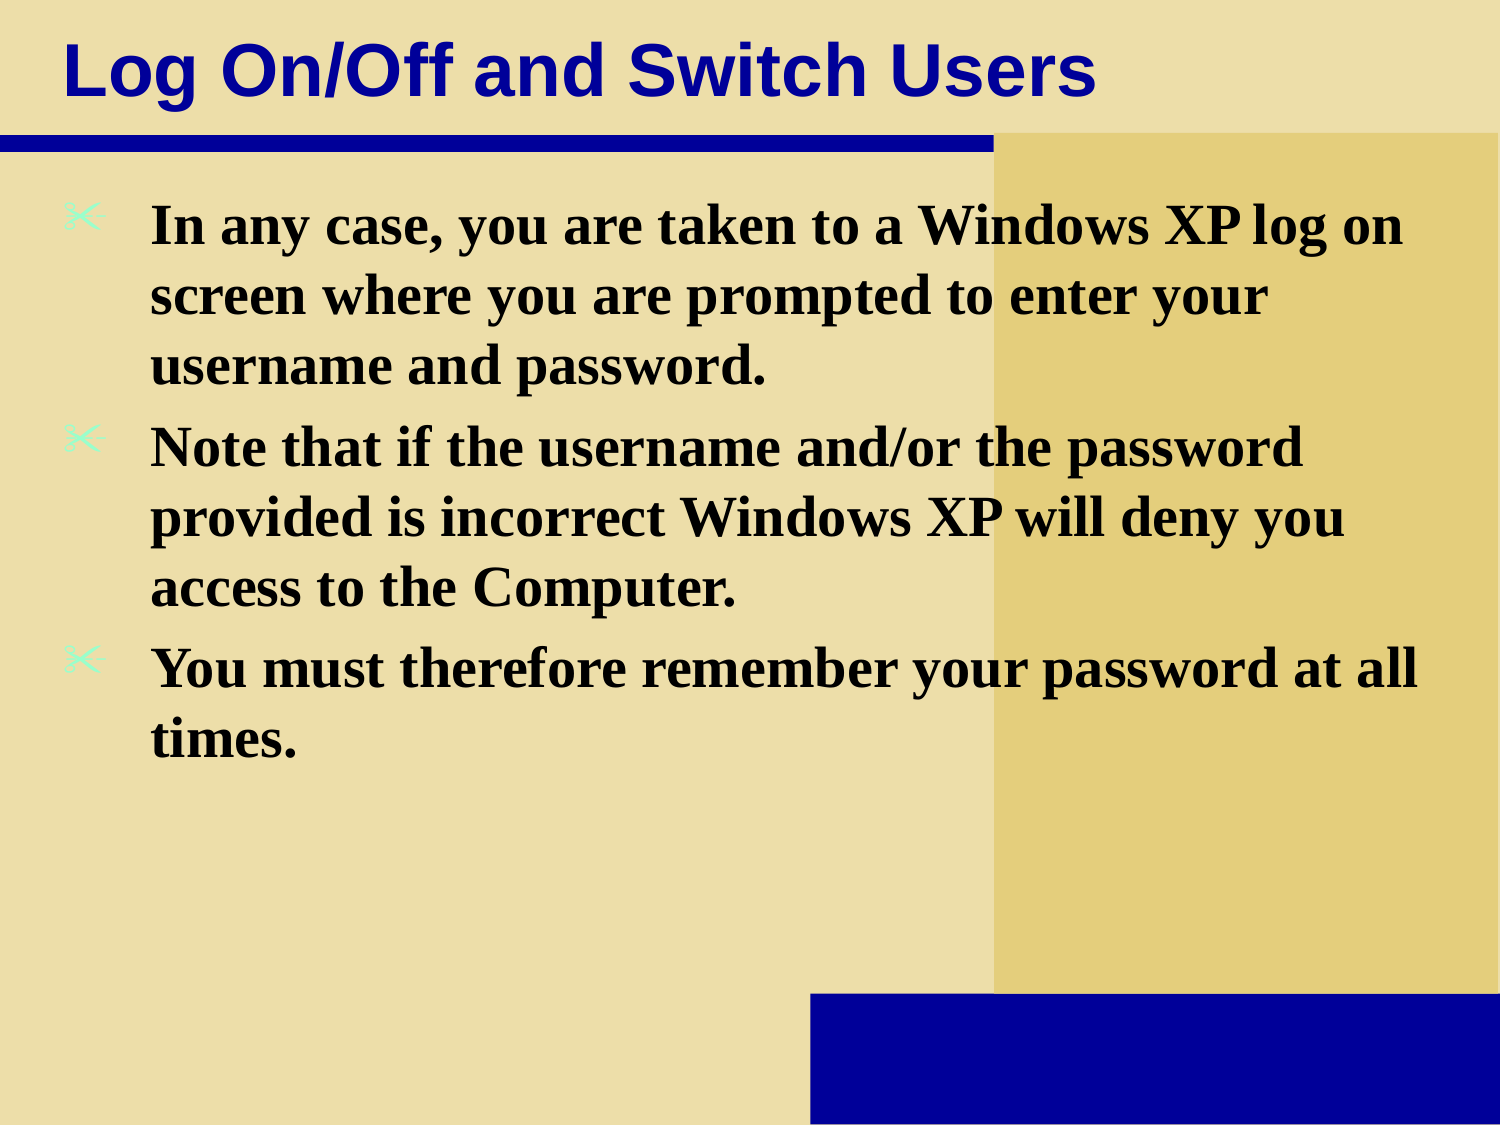

# Log On/Off and Switch Users
In any case, you are taken to a Windows XP log on screen where you are prompted to enter your username and password.
Note that if the username and/or the password provided is incorrect Windows XP will deny you access to the Computer.
You must therefore remember your password at all times.